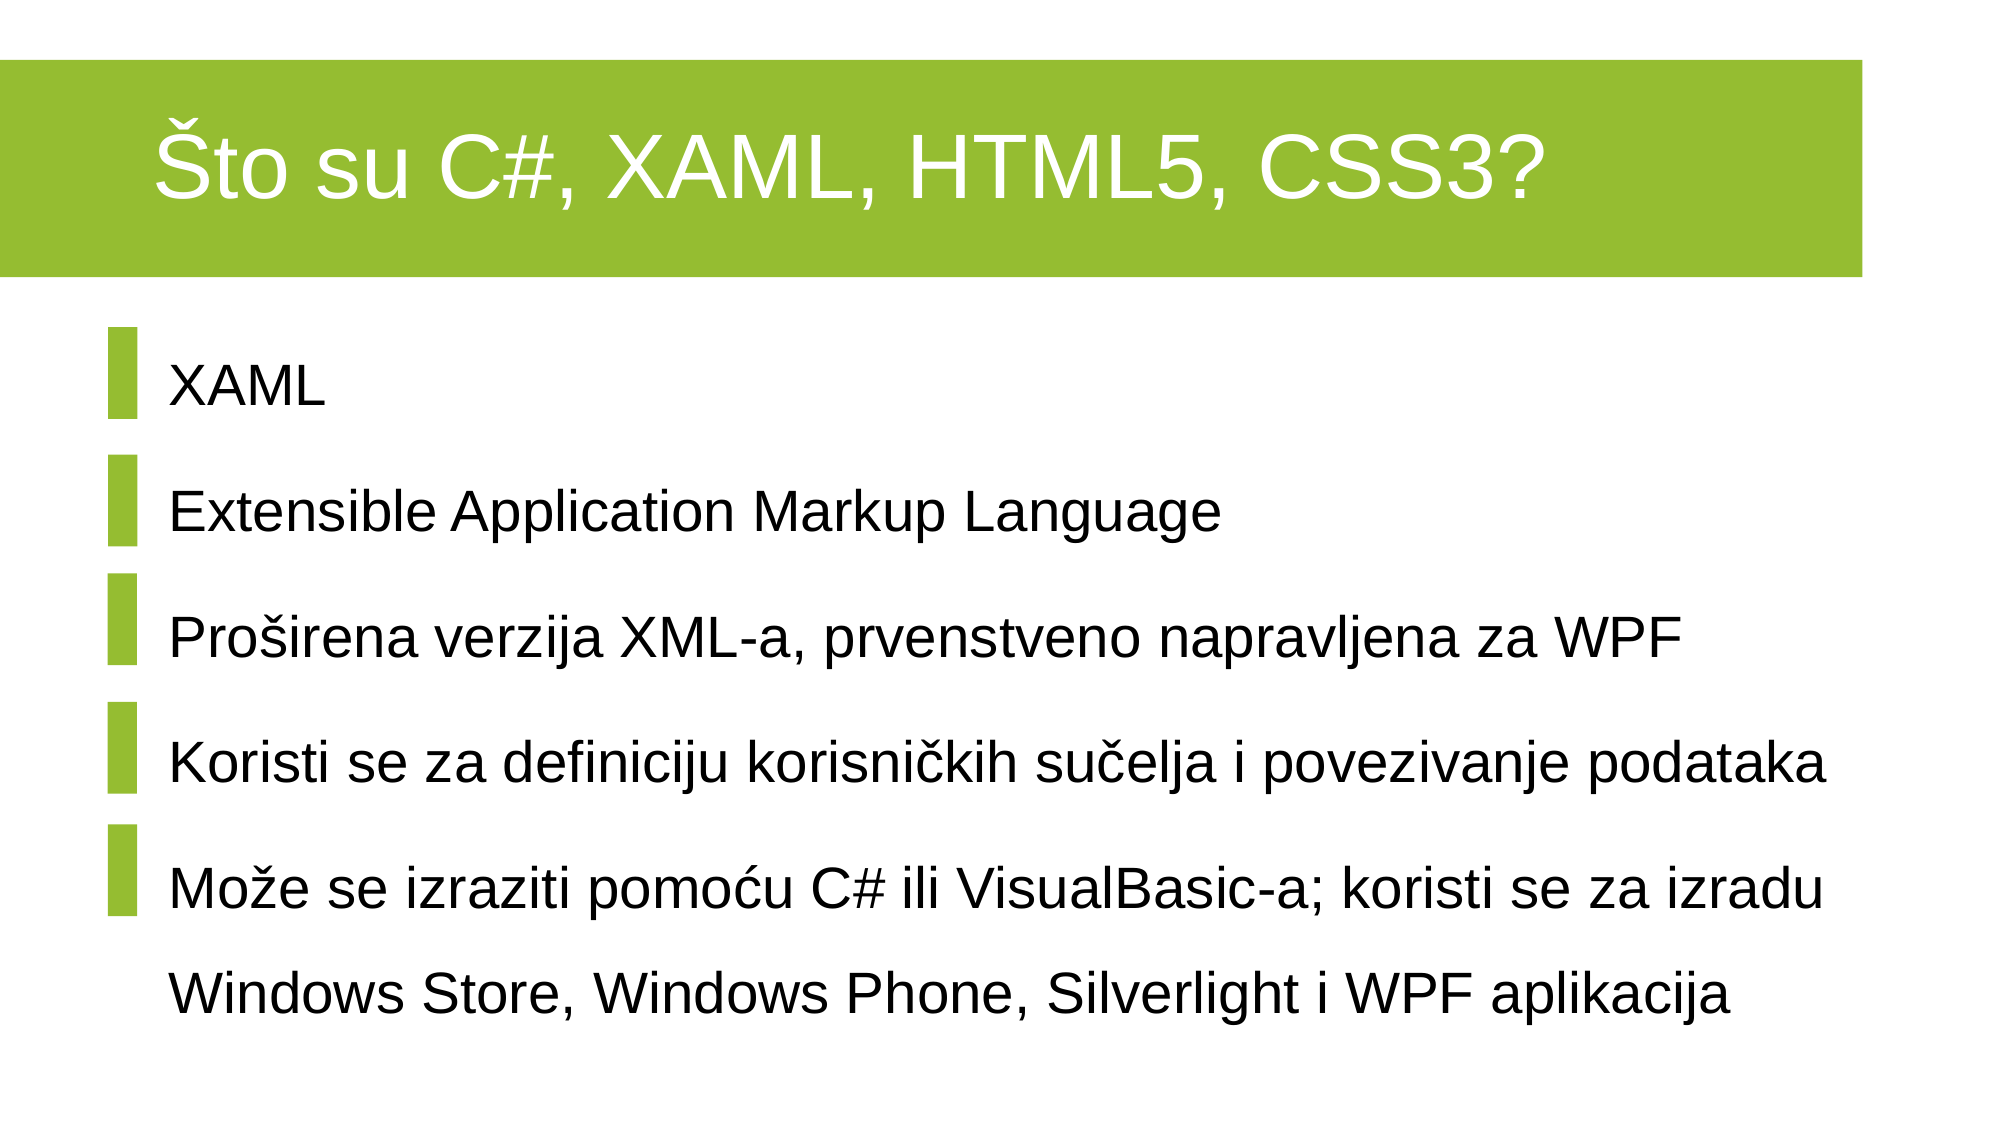

# Što su C#, XAML, HTML5, CSS3?
 XAML
 Extensible Application Markup Language
 Proširena verzija XML-a, prvenstveno napravljena za WPF
 Koristi se za definiciju korisničkih sučelja i povezivanje podataka
 Može se izraziti pomoću C# ili VisualBasic-a; koristi se za izradu   Windows Store, Windows Phone, Silverlight i WPF aplikacija